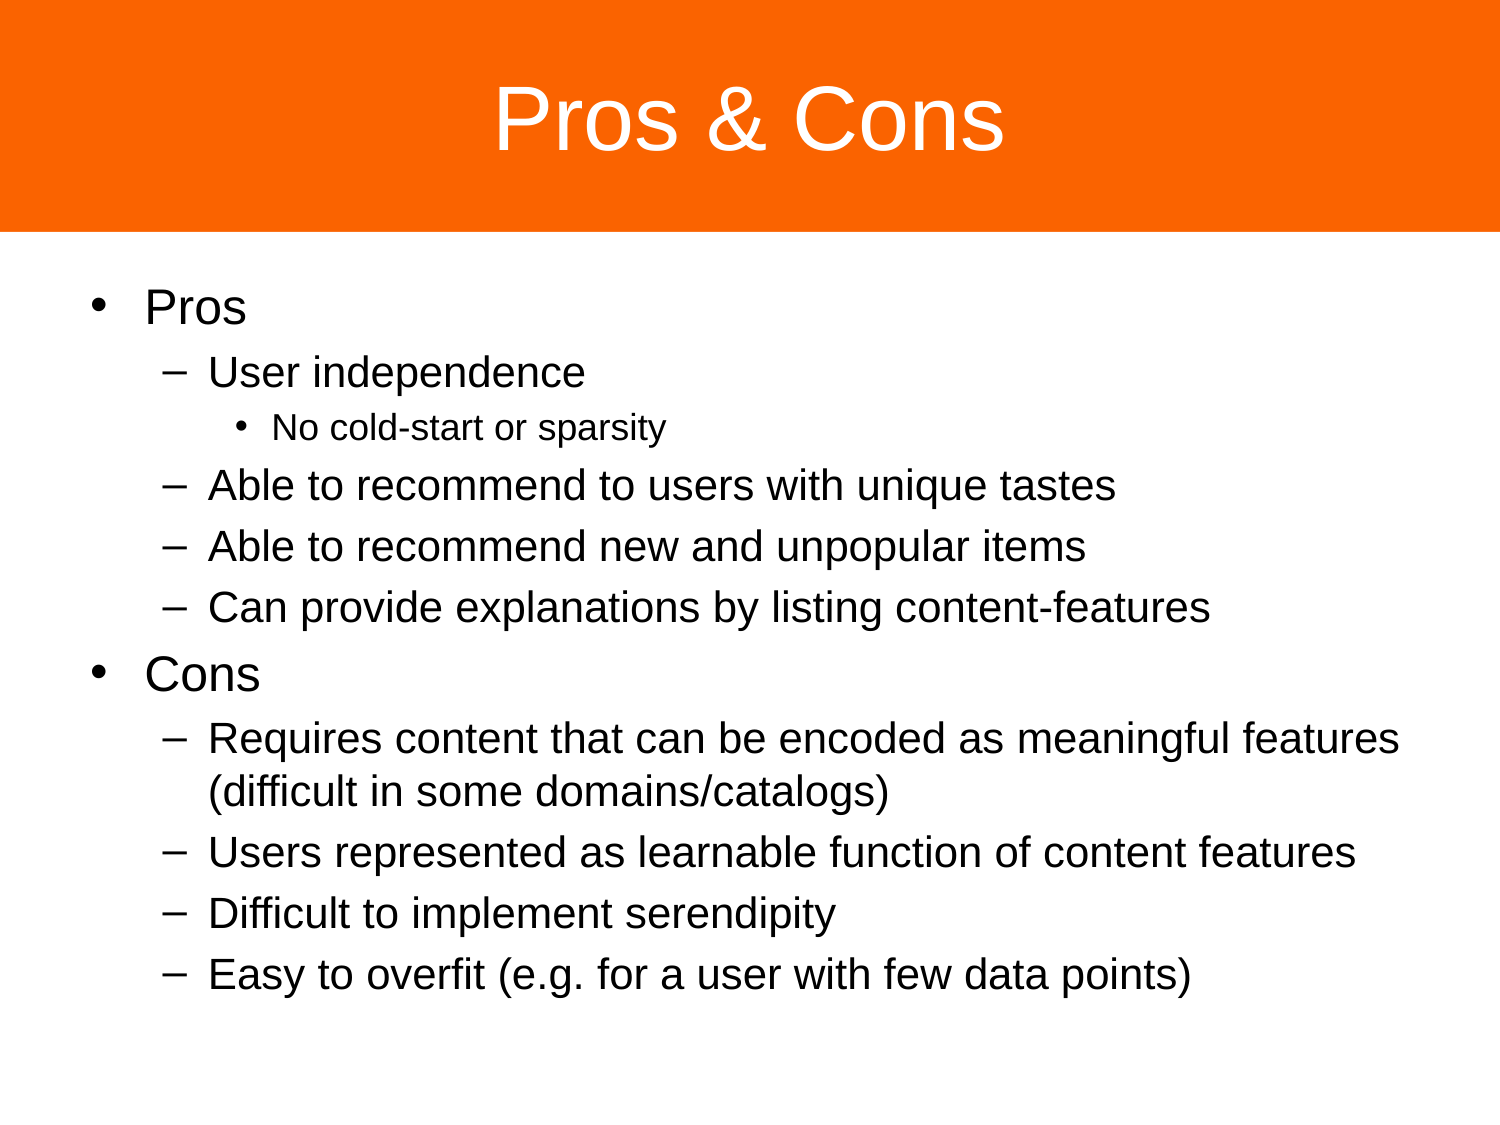

# Pros & Cons
Pros
User independence
No cold-start or sparsity
Able to recommend to users with unique tastes
Able to recommend new and unpopular items
Can provide explanations by listing content-features
Cons
Requires content that can be encoded as meaningful features (difficult in some domains/catalogs)
Users represented as learnable function of content features
Difficult to implement serendipity
Easy to overfit (e.g. for a user with few data points)